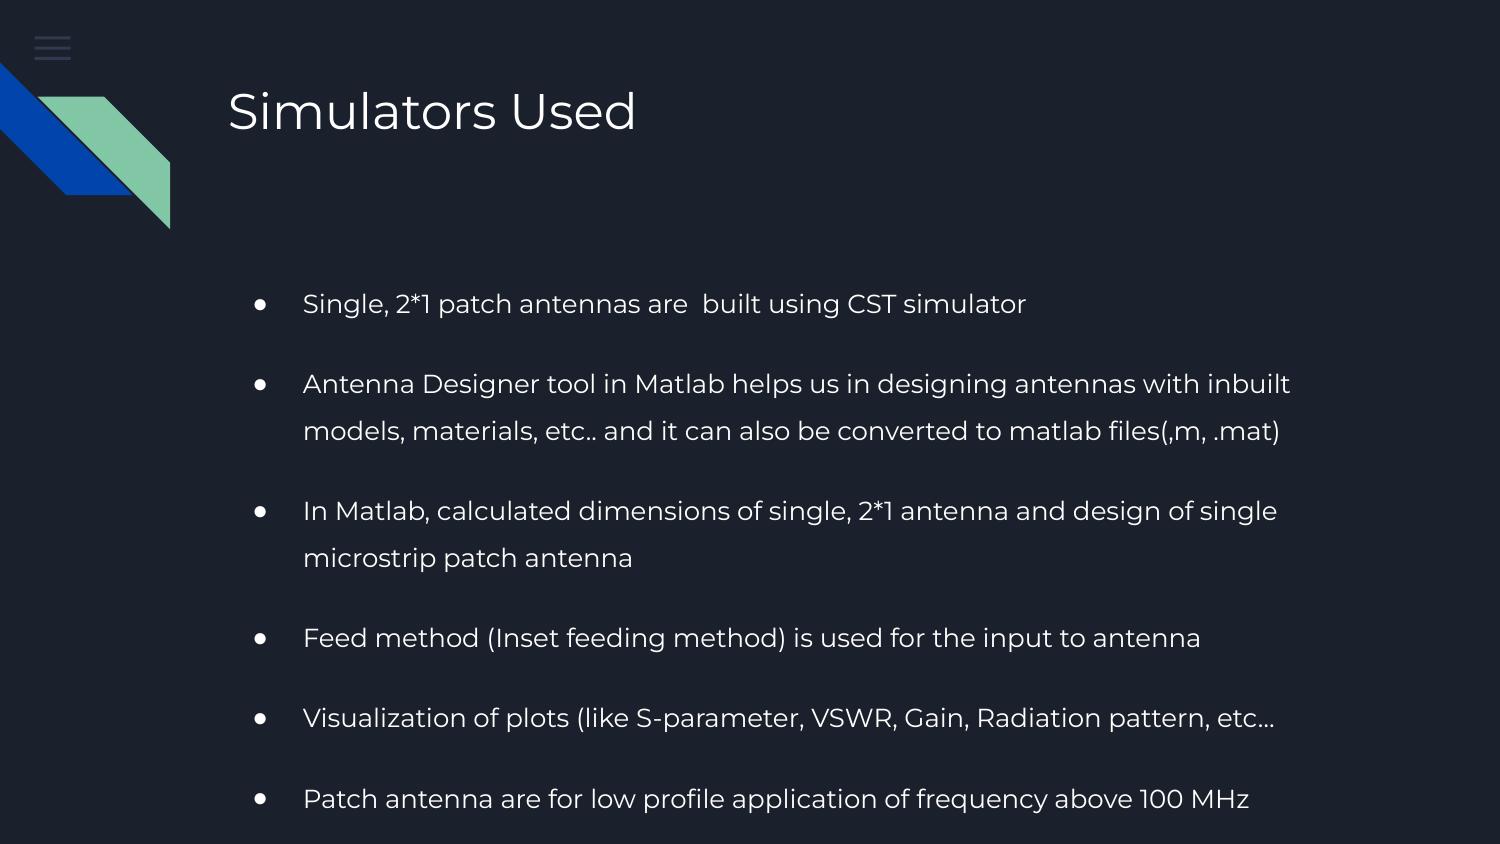

# Simulators Used
Single, 2*1 patch antennas are  built using CST simulator
Antenna Designer tool in Matlab helps us in designing antennas with inbuilt models, materials, etc.. and it can also be converted to matlab files(,m, .mat)
In Matlab, calculated dimensions of single, 2*1 antenna and design of single microstrip patch antenna
Feed method (Inset feeding method) is used for the input to antenna
Visualization of plots (like S-parameter, VSWR, Gain, Radiation pattern, etc…
Patch antenna are for low profile application of frequency above 100 MHz